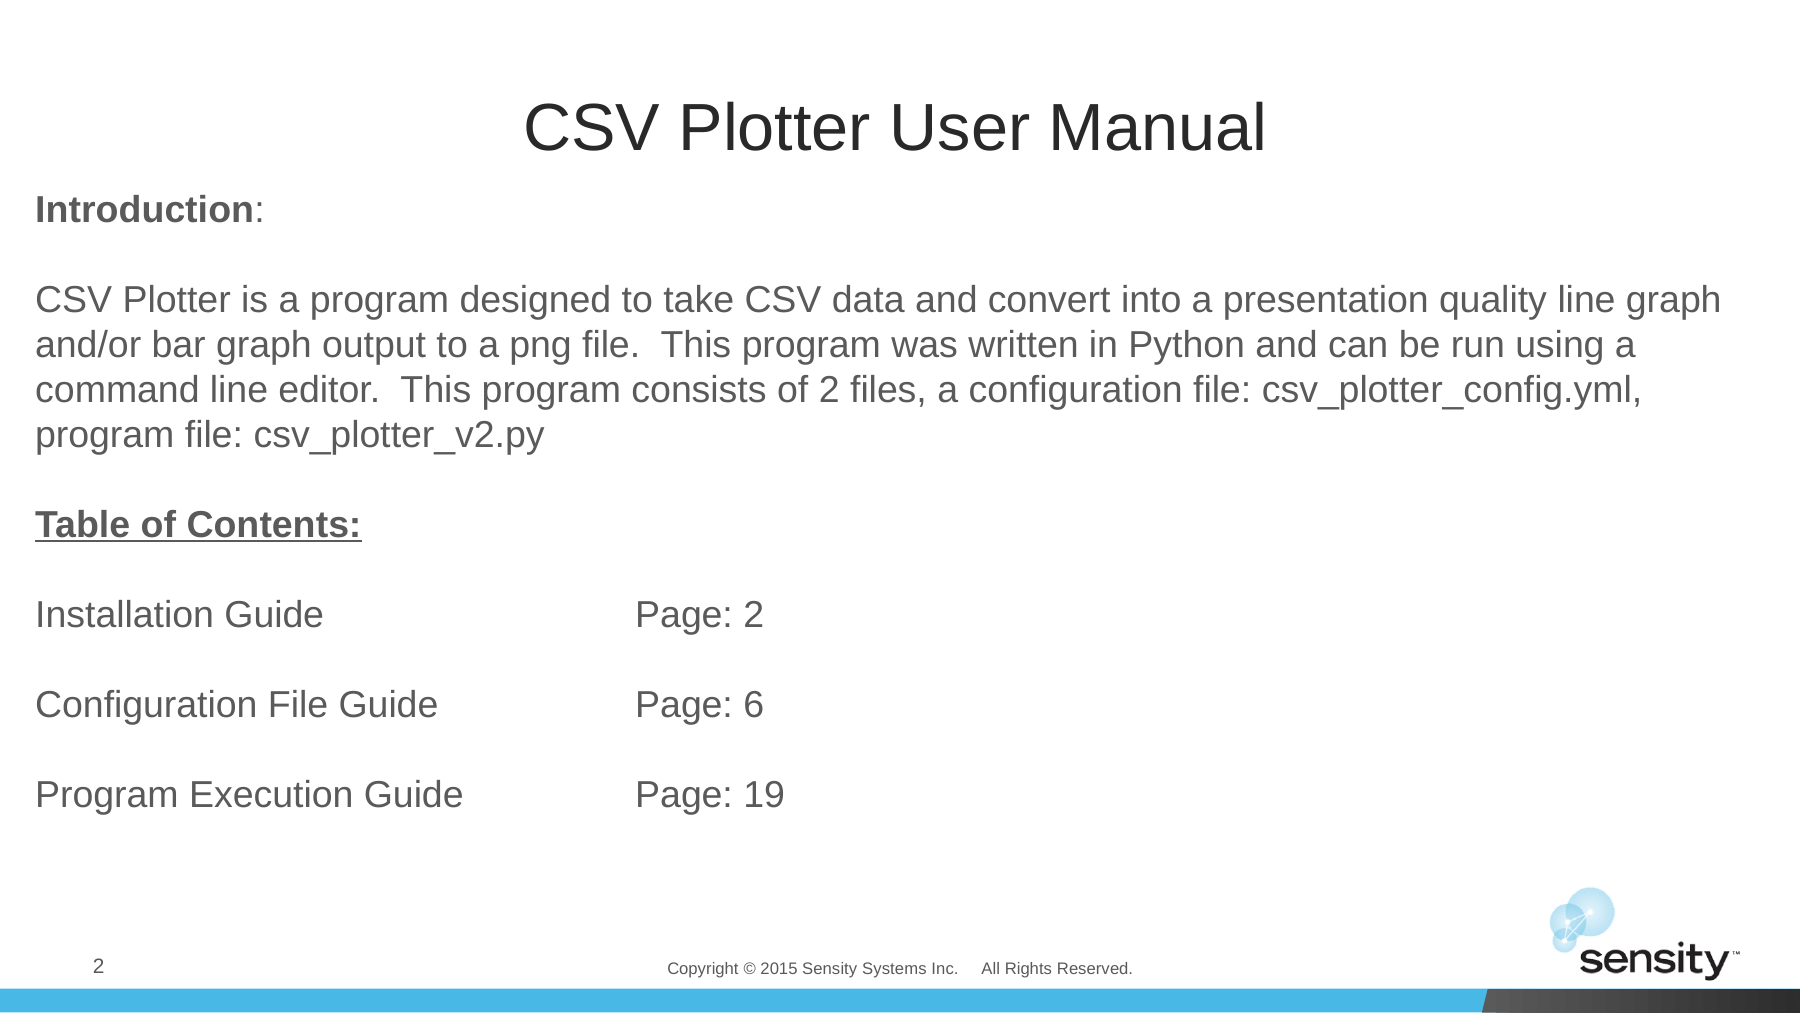

# CSV Plotter User Manual
Introduction:

CSV Plotter is a program designed to take CSV data and convert into a presentation quality line graph and/or bar graph output to a png file.  This program was written in Python and can be run using a command line editor.  This program consists of 2 files, a configuration file: csv_plotter_config.yml, program file: csv_plotter_v2.py

Table of Contents:

Installation Guide			Page: 2

Configuration File Guide 		Page: 6

Program Execution Guide		Page: 19